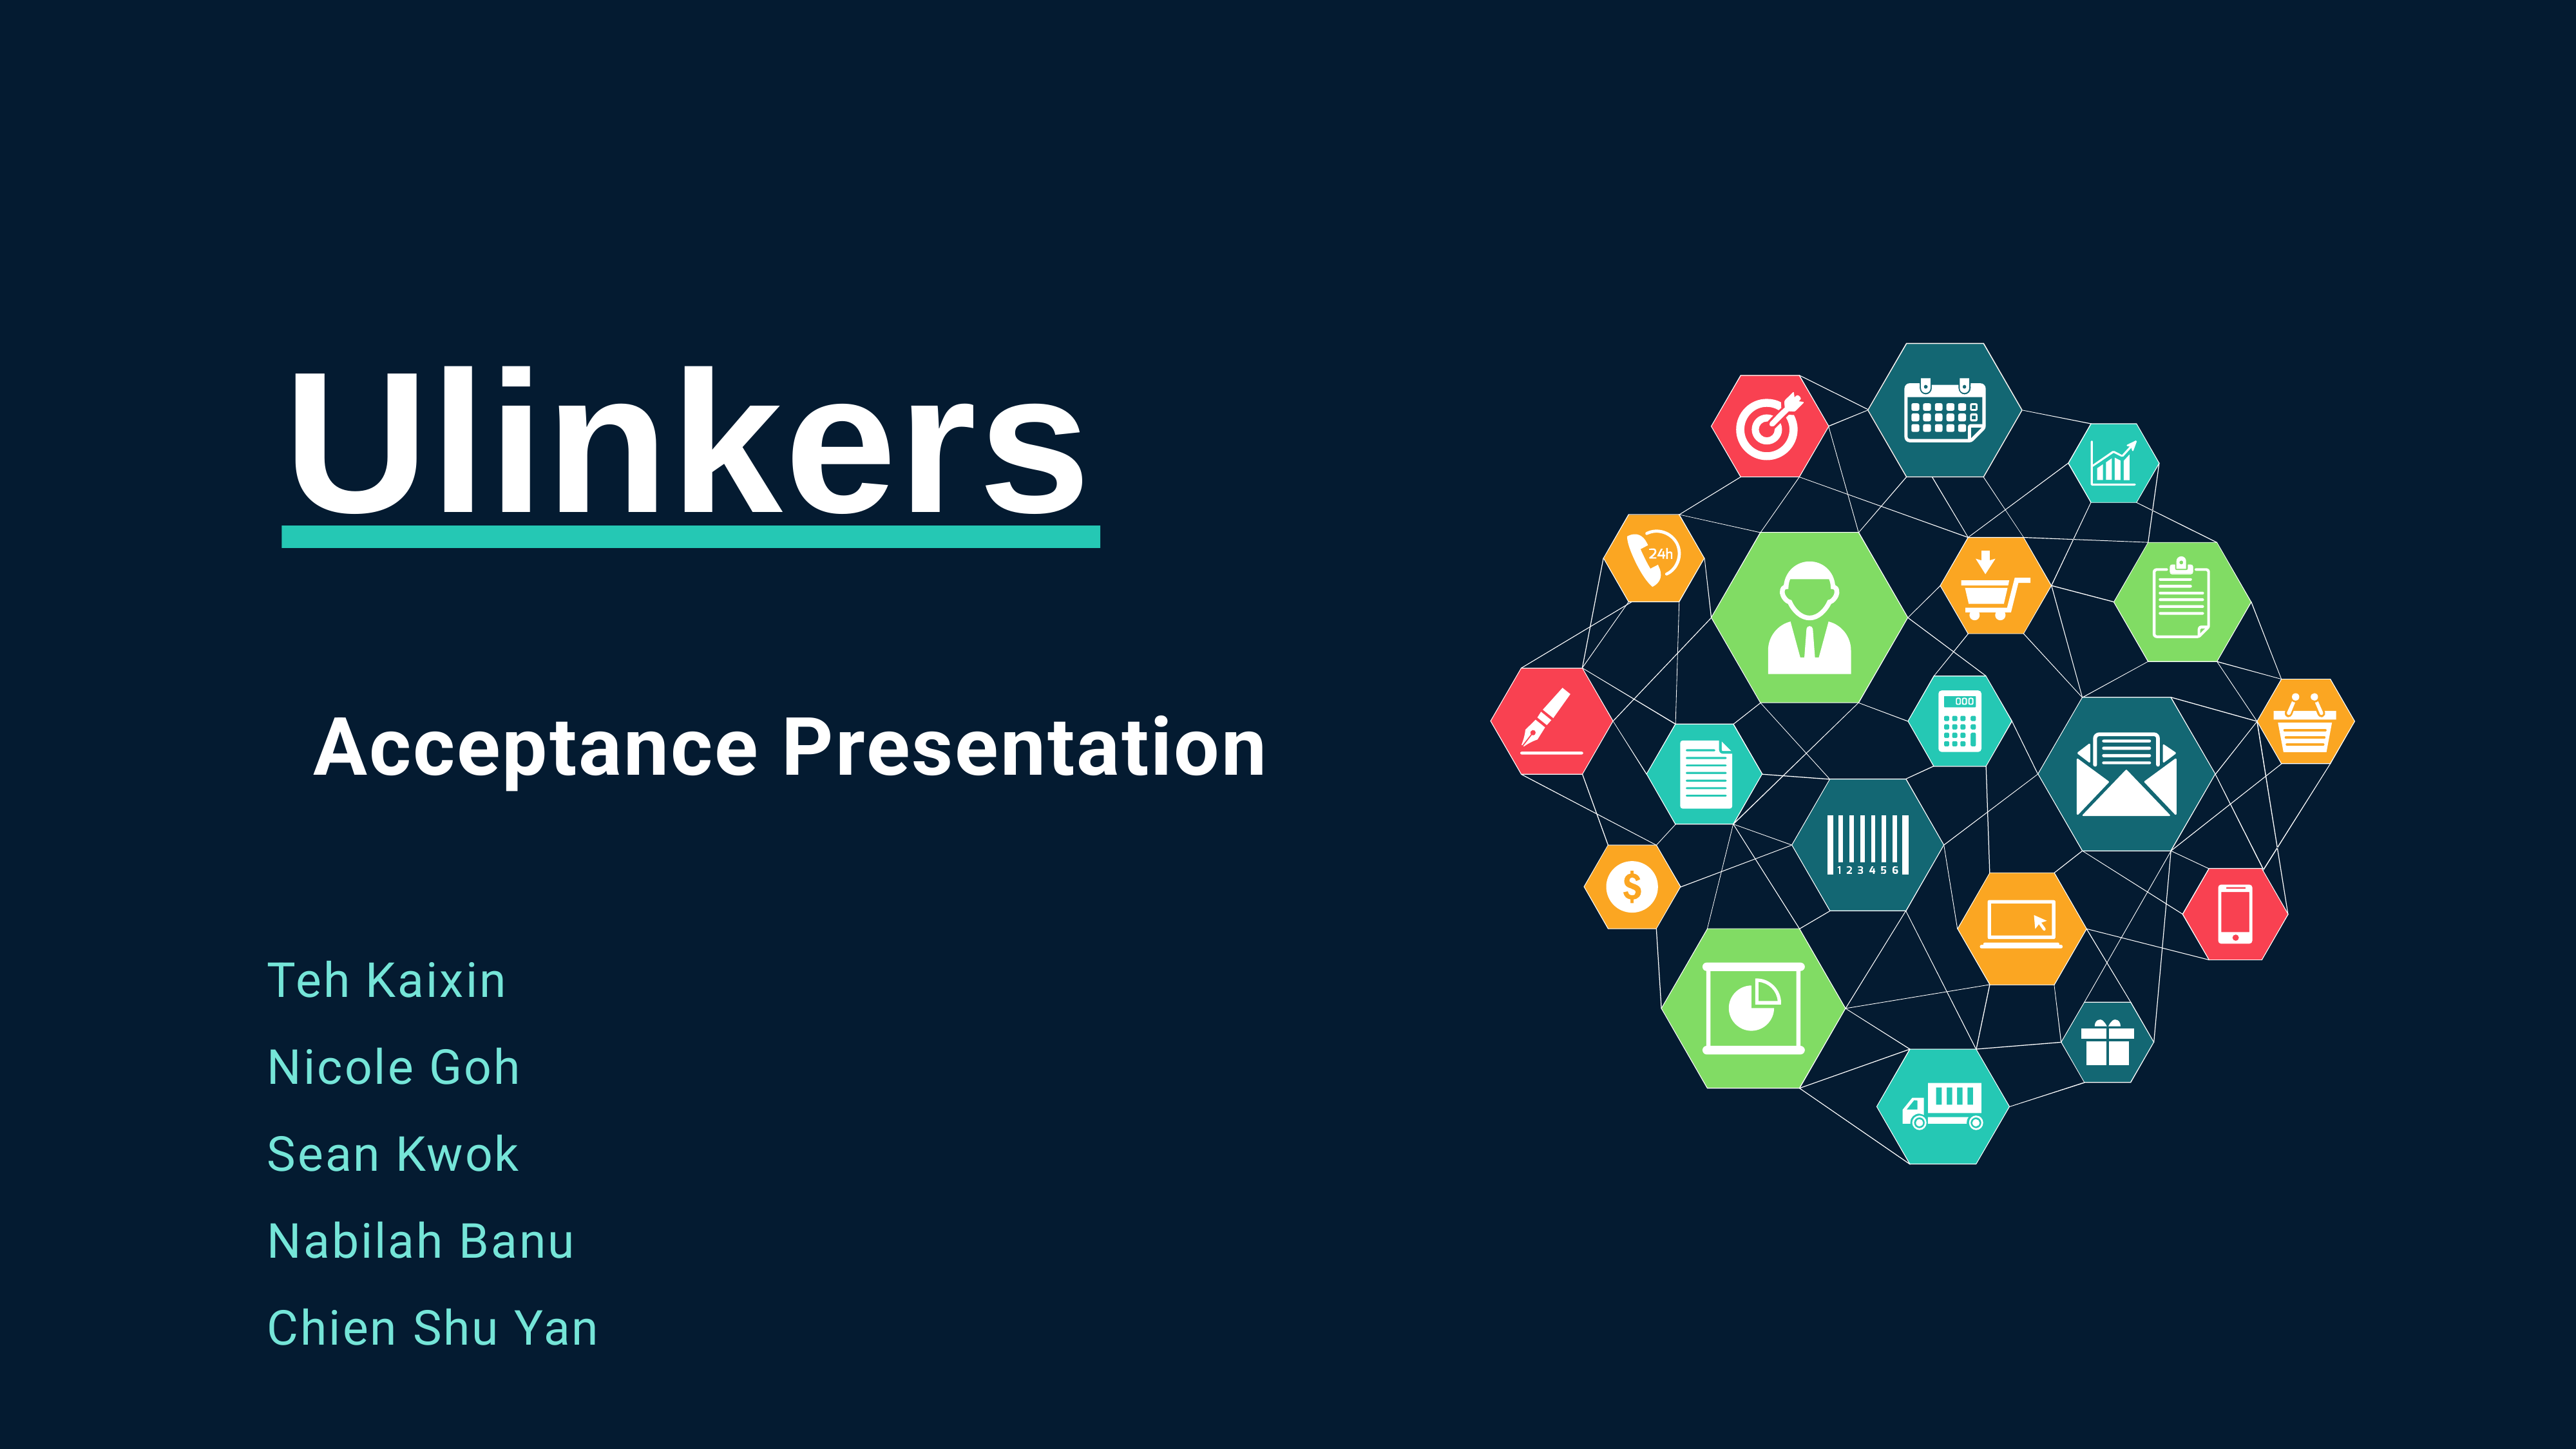

Ulinkers

Acceptance Presentation
Teh Kaixin
Nicole Goh
Sean Kwok
Nabilah Banu
Chien Shu Yan